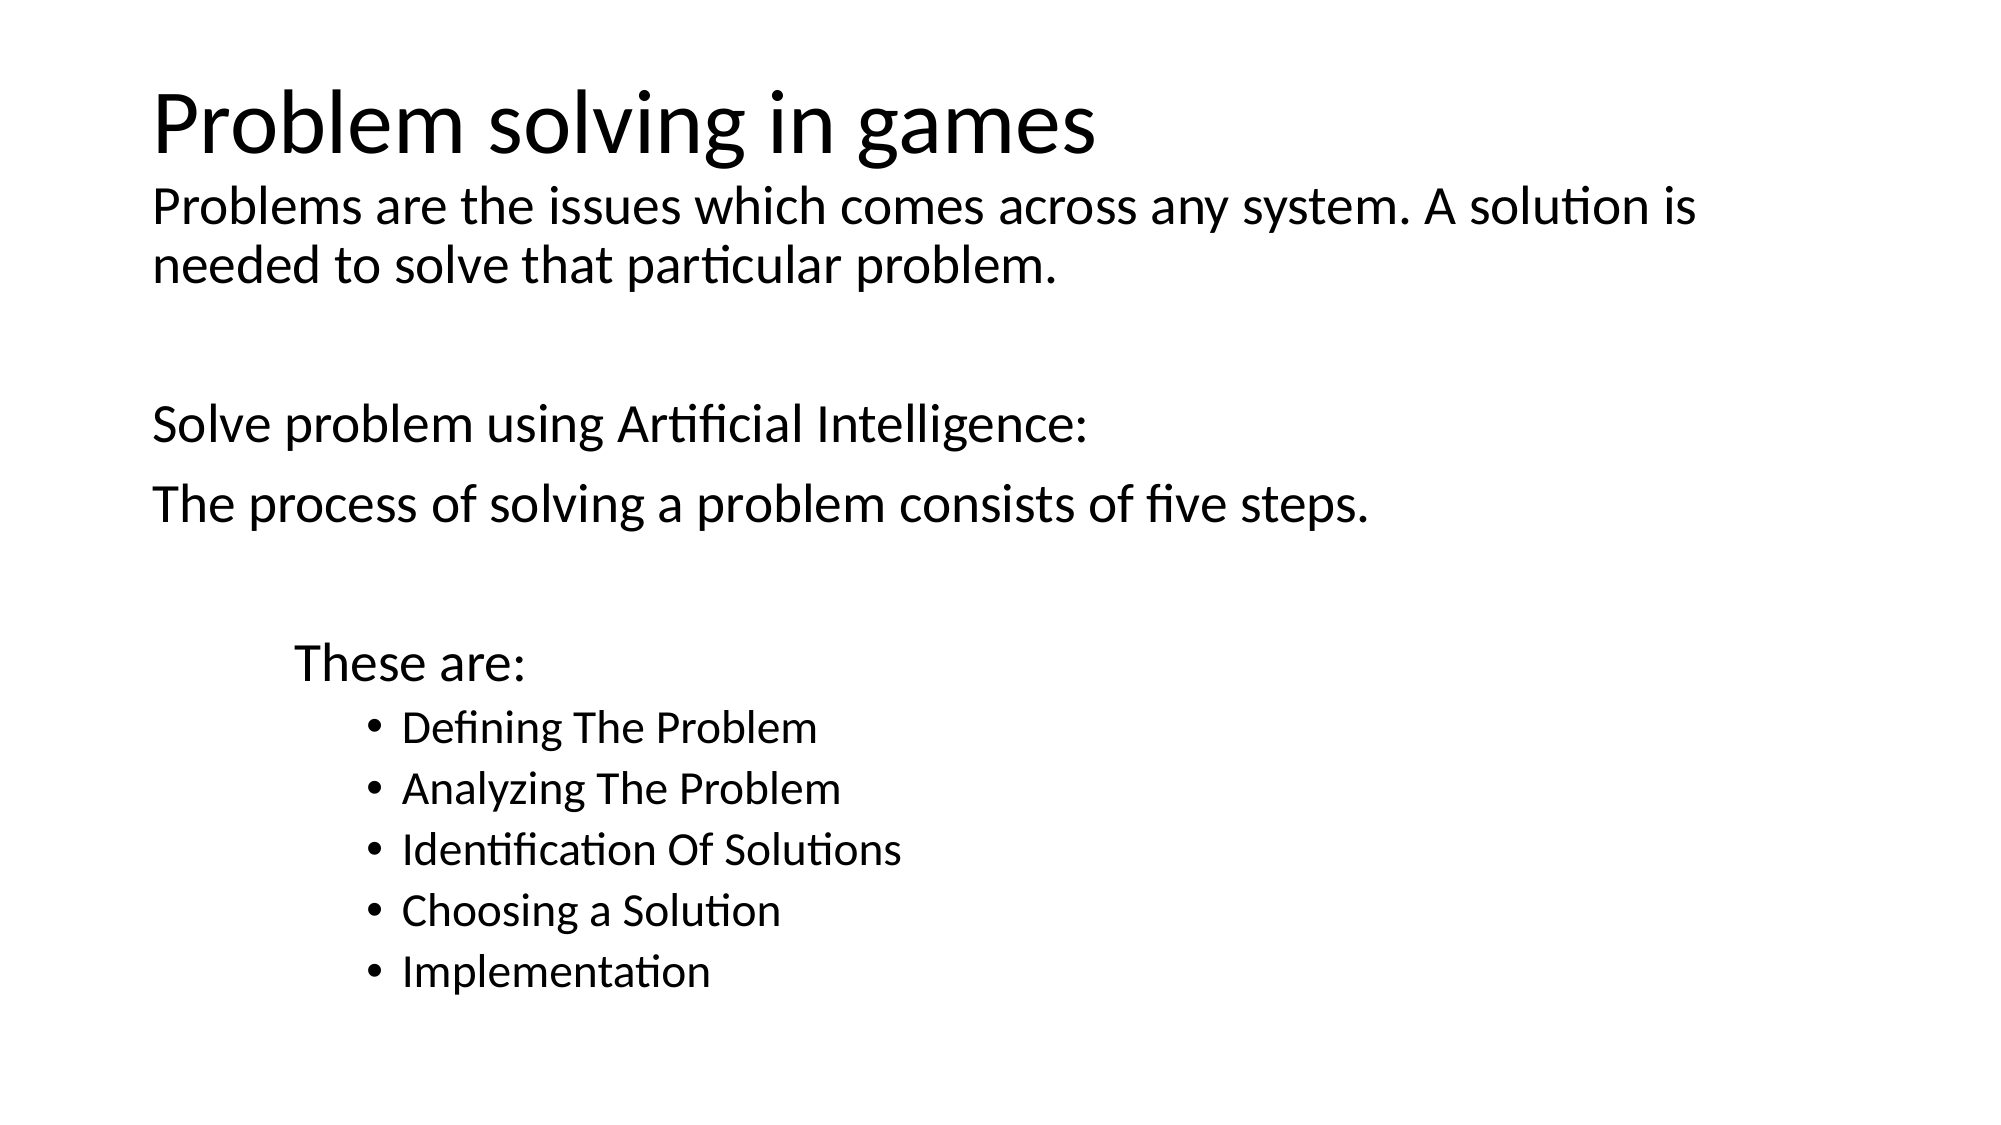

# Problem solving in games
Problems are the issues which comes across any system. A solution is needed to solve that particular problem.

Solve problem using Artificial Intelligence:
The process of solving a problem consists of five steps.

	These are:
Defining The Problem
Analyzing The Problem
Identification Of Solutions
Choosing a Solution
Implementation